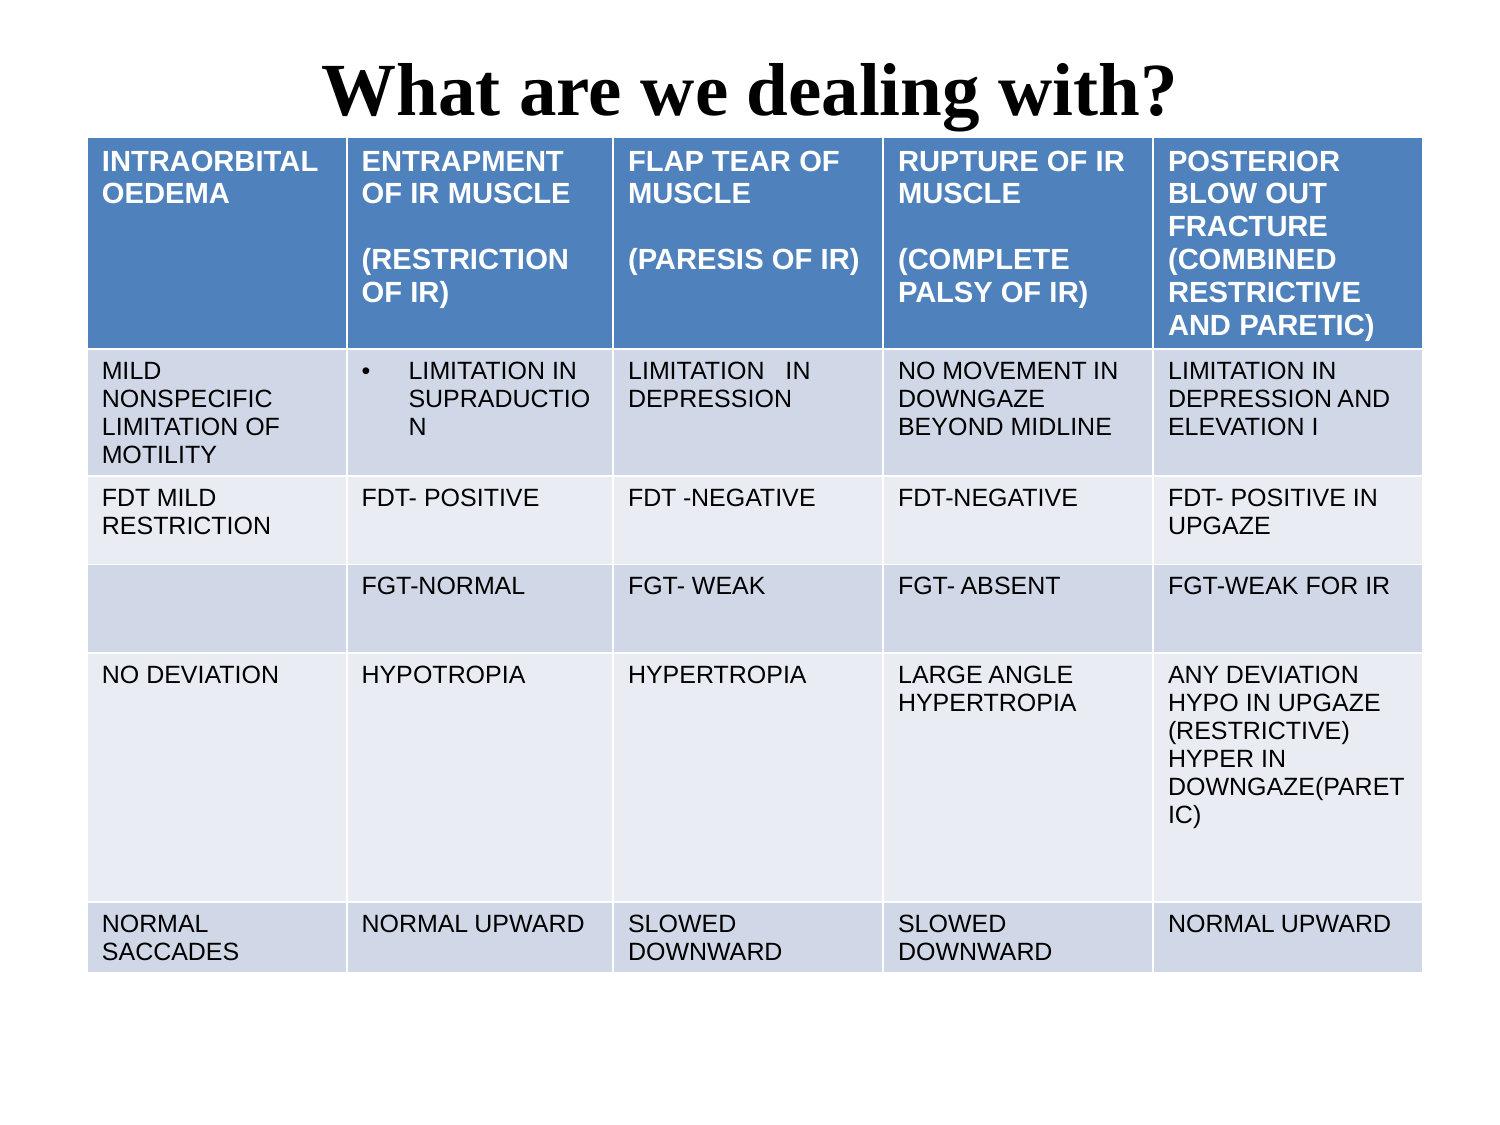

# What are we dealing with?
| INTRAORBITAL OEDEMA | ENTRAPMENT OF IR MUSCLE (RESTRICTION OF IR) | FLAP TEAR OF MUSCLE (PARESIS OF IR) | RUPTURE OF IR MUSCLE (COMPLETE PALSY OF IR) | POSTERIOR BLOW OUT FRACTURE (COMBINED RESTRICTIVE AND PARETIC) |
| --- | --- | --- | --- | --- |
| MILD NONSPECIFIC LIMITATION OF MOTILITY | LIMITATION IN SUPRADUCTION | LIMITATION IN DEPRESSION | NO MOVEMENT IN DOWNGAZE BEYOND MIDLINE | LIMITATION IN DEPRESSION AND ELEVATION I |
| FDT MILD RESTRICTION | FDT- POSITIVE | FDT -NEGATIVE | FDT-NEGATIVE | FDT- POSITIVE IN UPGAZE |
|  | FGT-NORMAL | FGT- WEAK | FGT- ABSENT | FGT-WEAK FOR IR |
| NO DEVIATION | HYPOTROPIA | HYPERTROPIA | LARGE ANGLE HYPERTROPIA | ANY DEVIATION HYPO IN UPGAZE (RESTRICTIVE) HYPER IN DOWNGAZE(PARETIC) |
| NORMAL SACCADES | NORMAL UPWARD | SLOWED DOWNWARD | SLOWED DOWNWARD | NORMAL UPWARD |